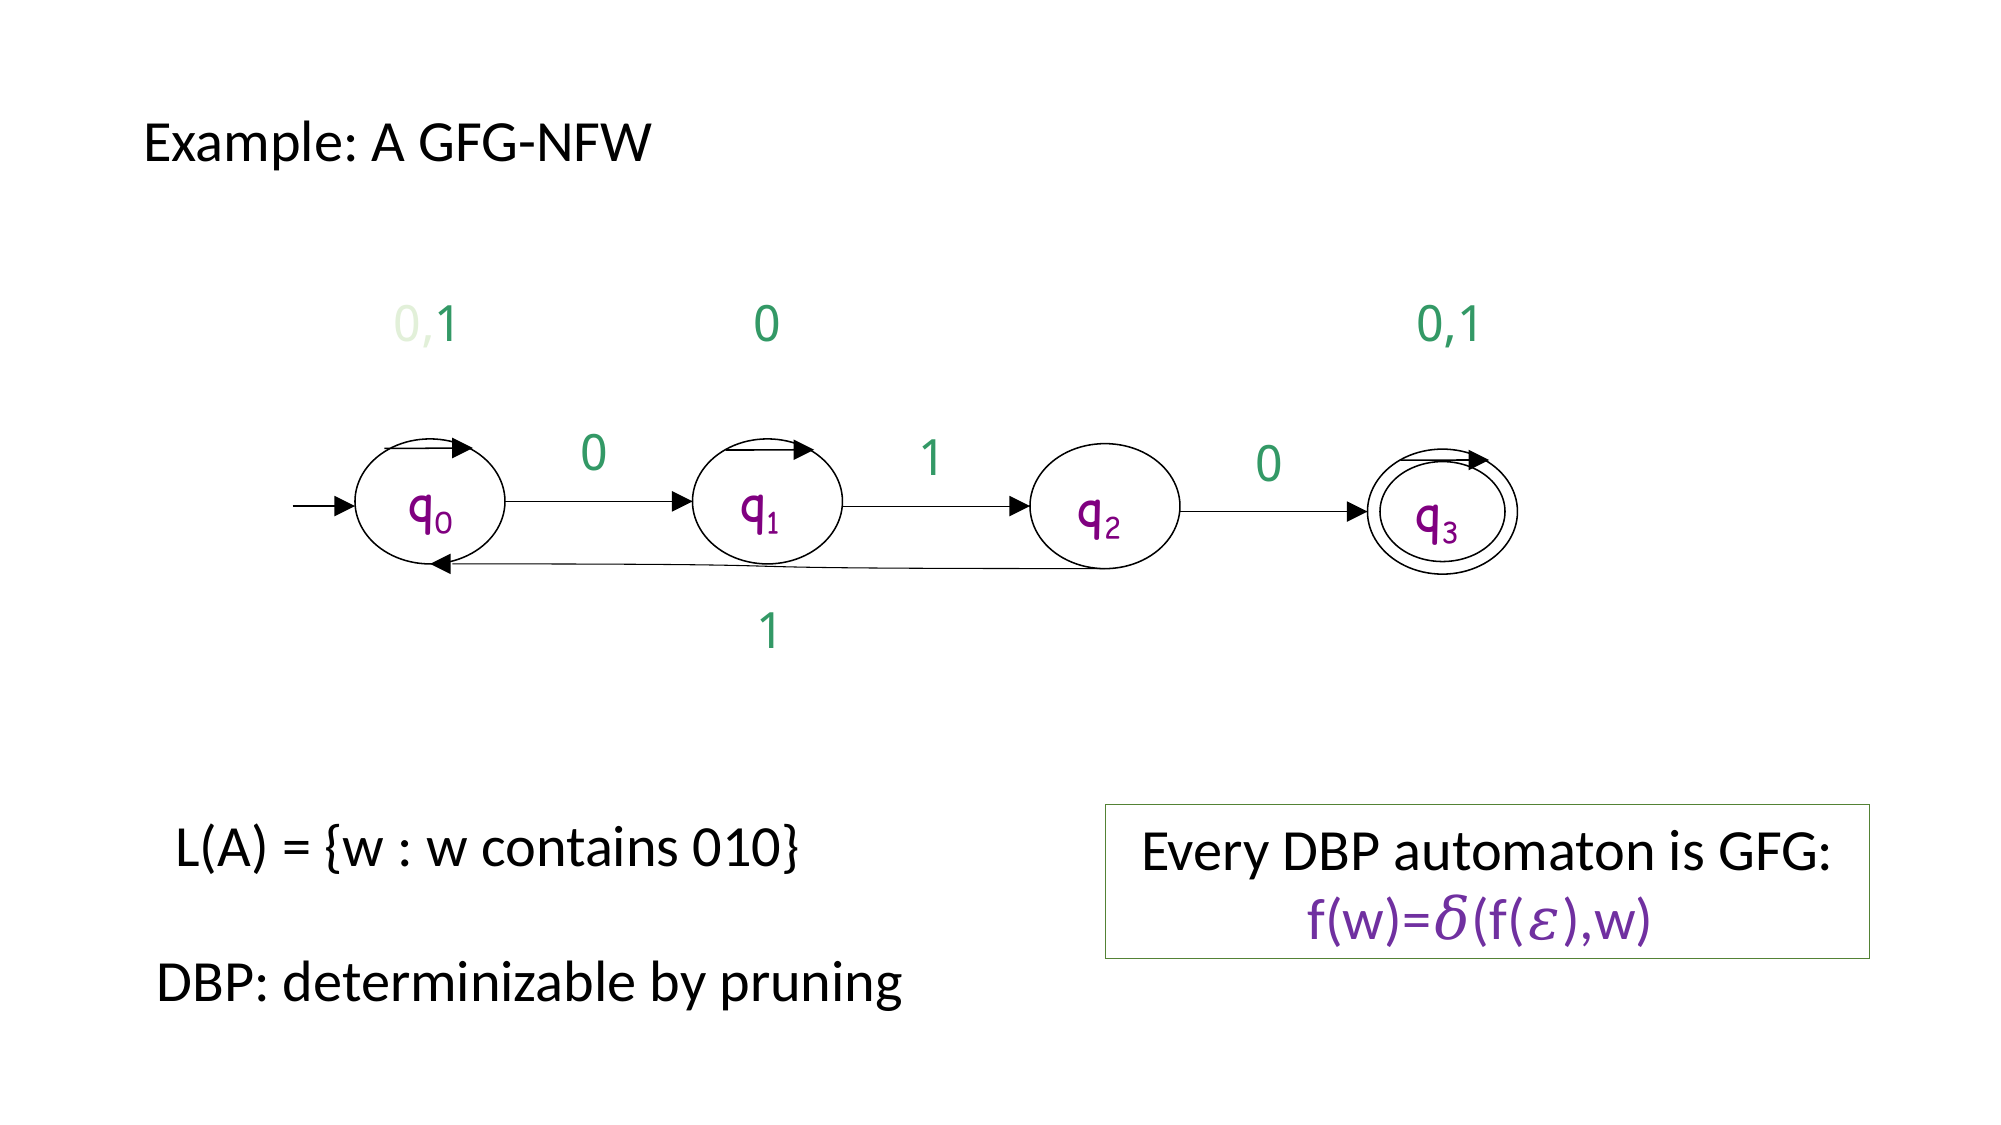

Example: A GFG-NFW
0,1
0,1
0
0
1
0

q0
q1
q2
q3
1
L(A) = {w : w contains 010}
Every DBP automaton is GFG:
f(w)=𝛿(f(𝜀),w)
DBP: determinizable by pruning